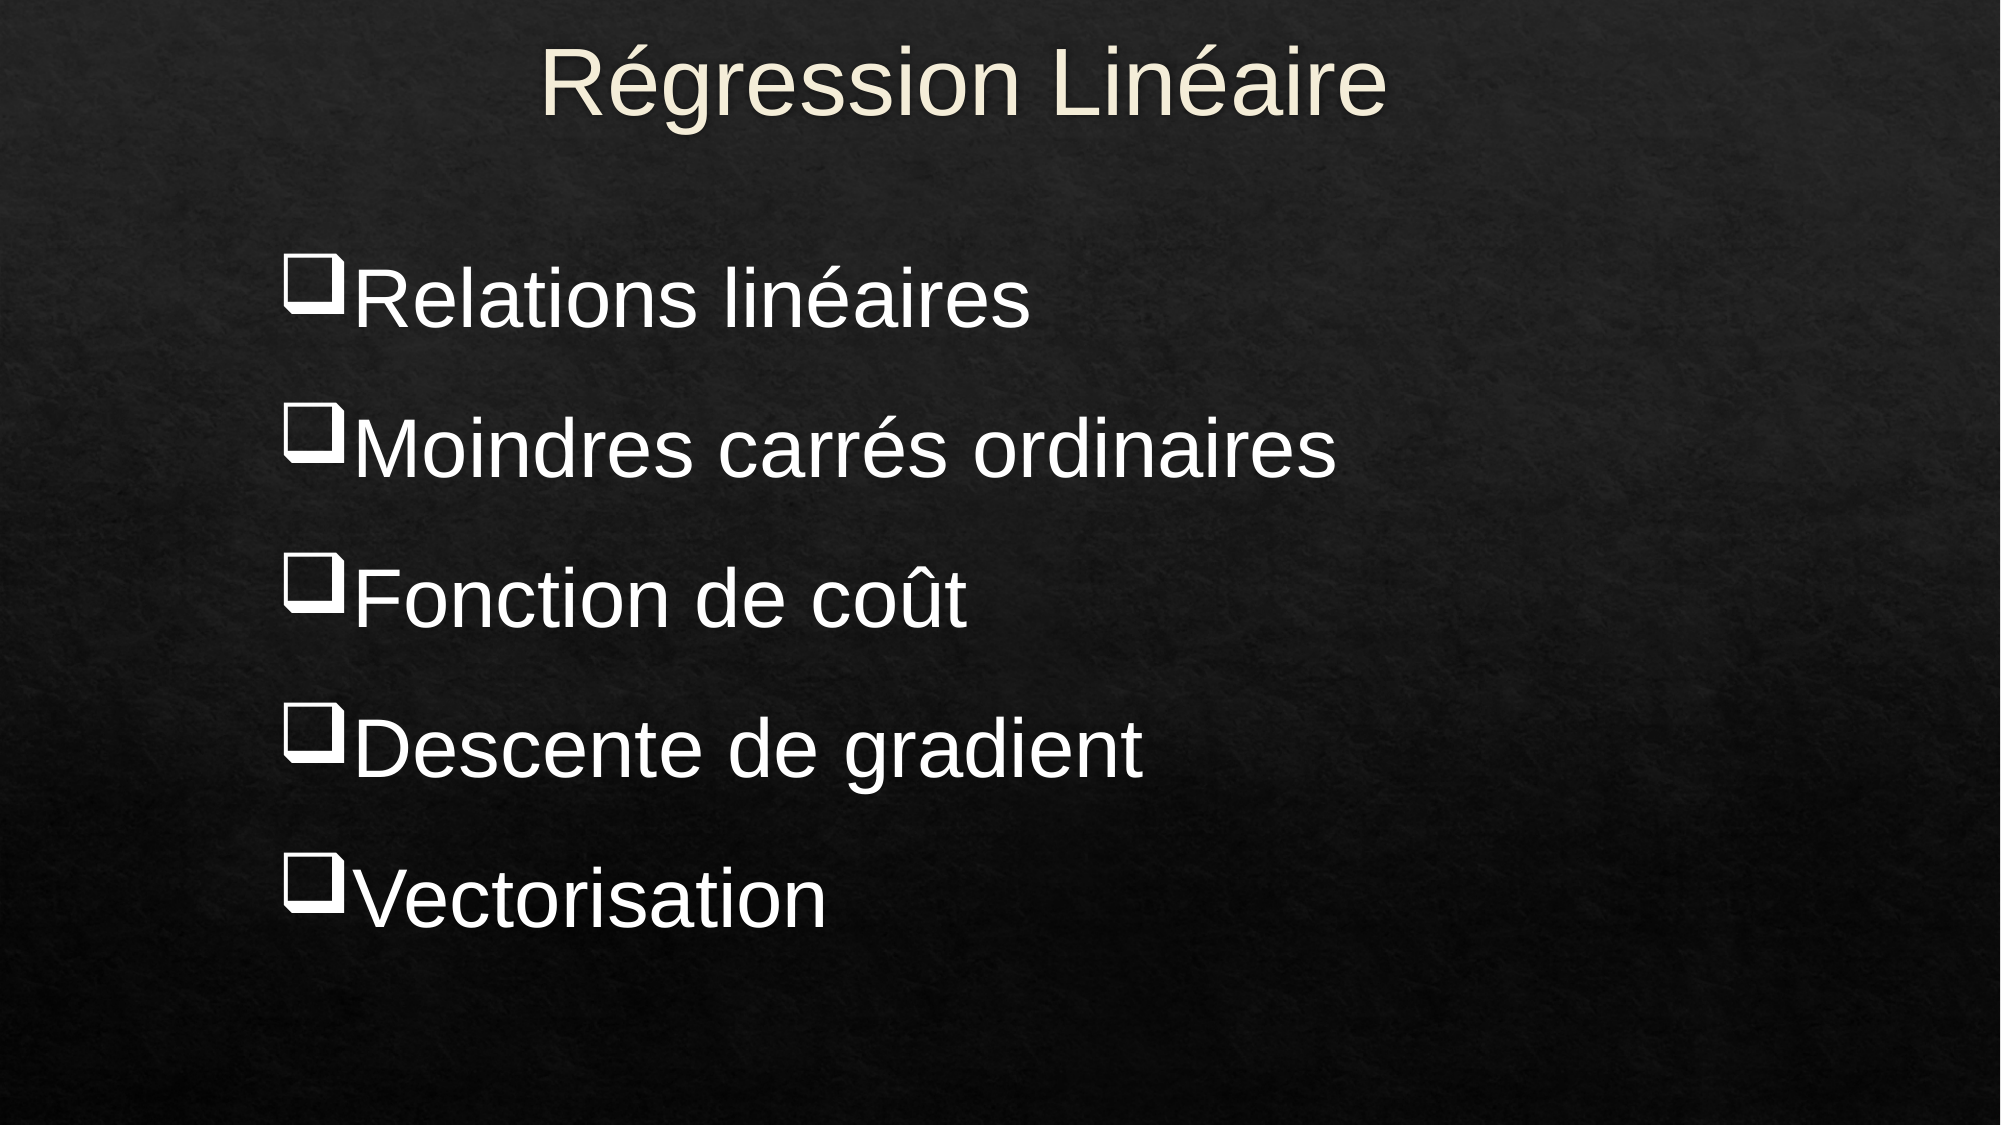

# Régression Linéaire
Relations linéaires
Moindres carrés ordinaires
Fonction de coût
Descente de gradient
Vectorisation